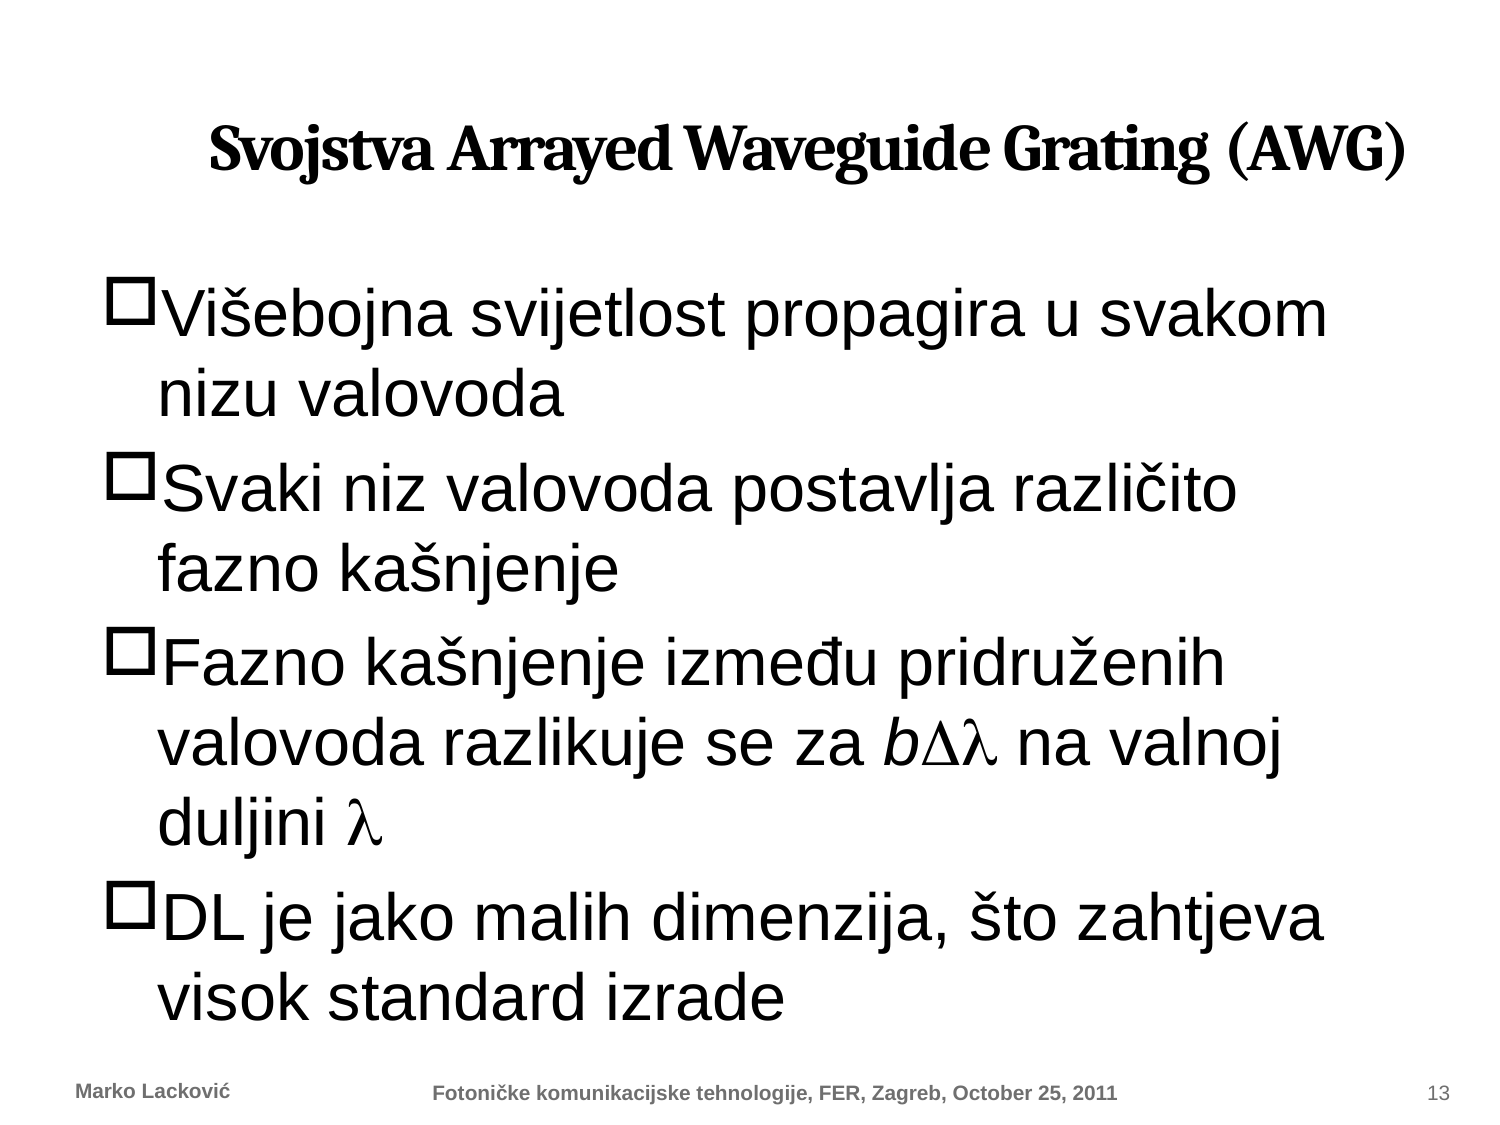

# Svojstva Arrayed Waveguide Grating (AWG)

Višebojna svijetlost propagira u svakom nizu valovoda
Svaki niz valovoda postavlja različito fazno kašnjenje
Fazno kašnjenje između pridruženih valovoda razlikuje se za bΔλ na valnoj duljini λ
DL je jako malih dimenzija, što zahtjeva visok standard izrade